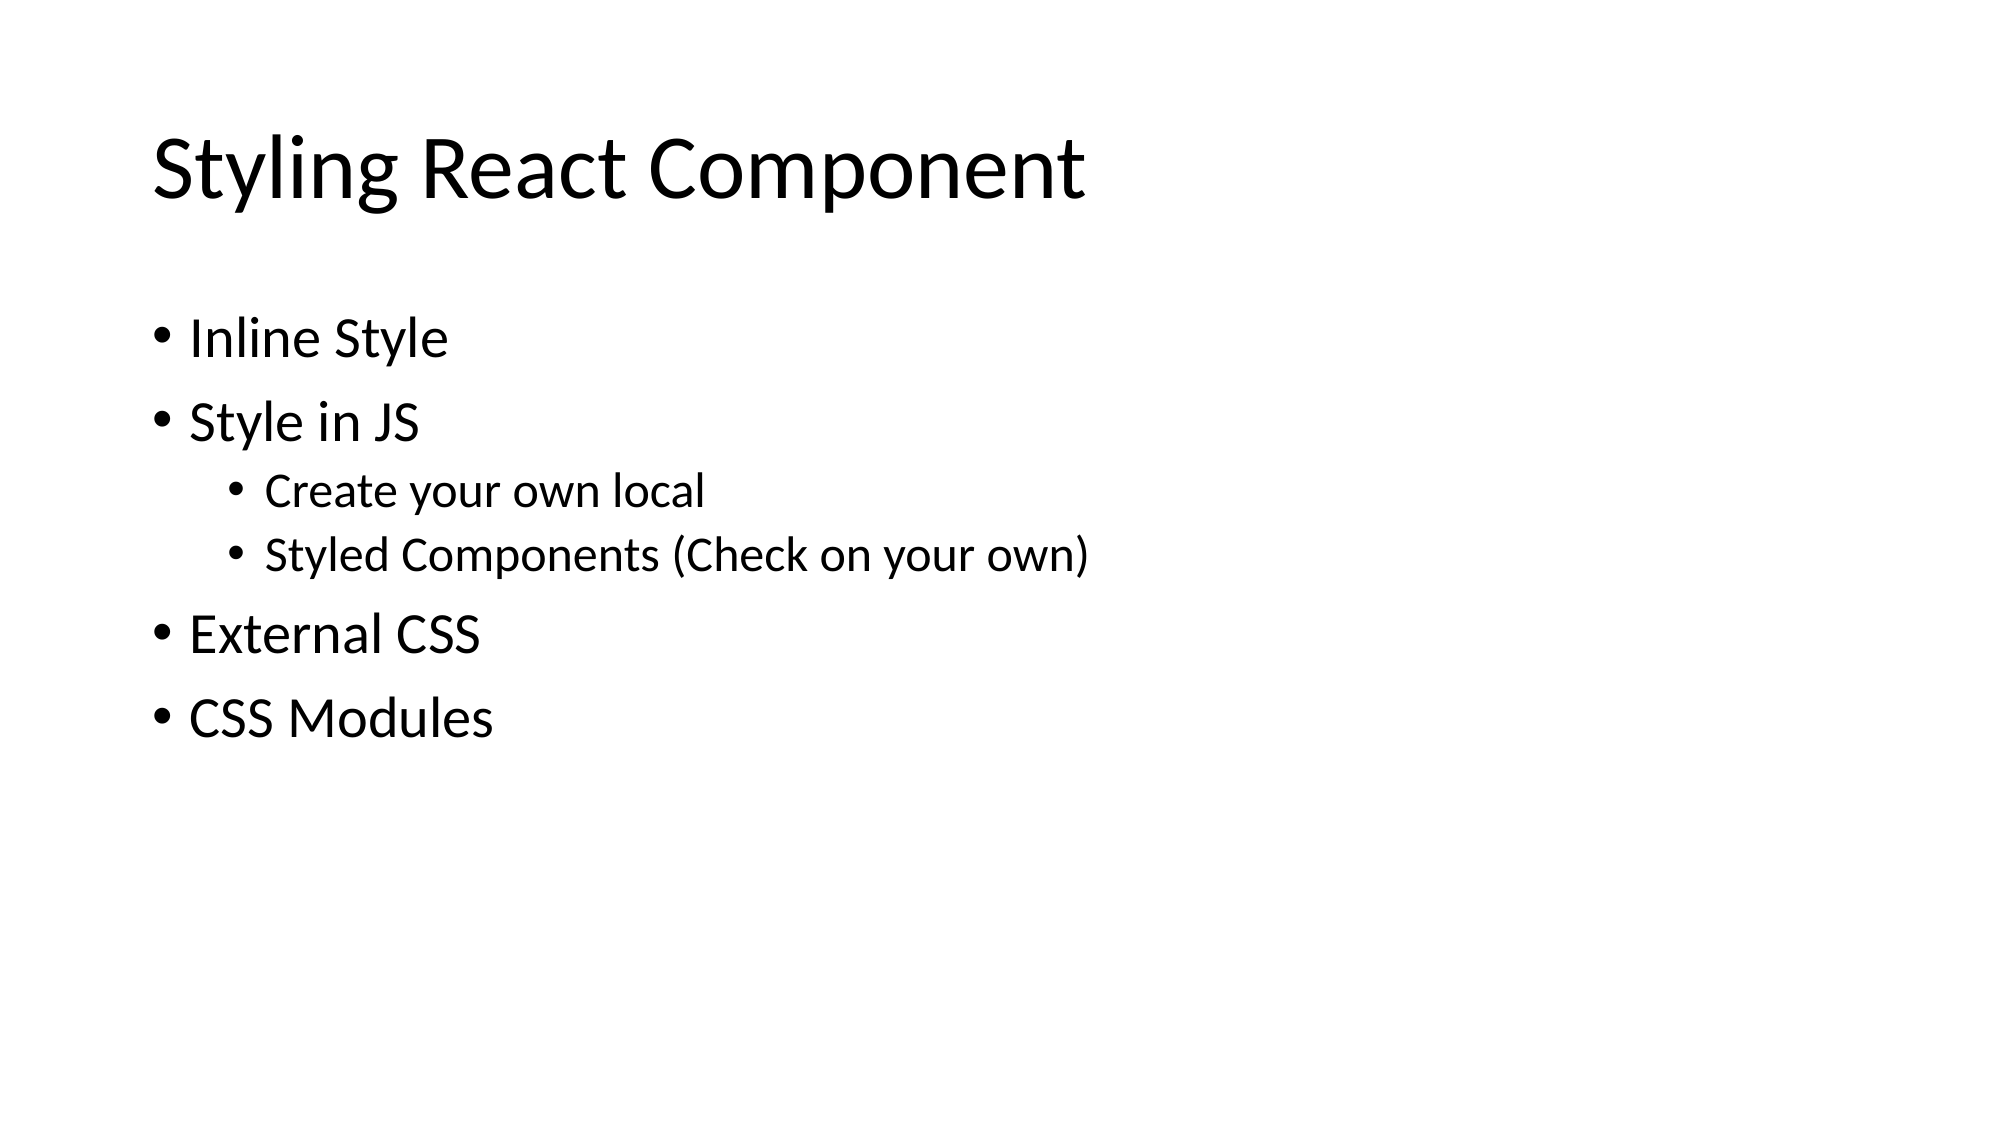

# Styling React Component
Inline Style
Style in JS
Create your own local
Styled Components (Check on your own)
External CSS
CSS Modules